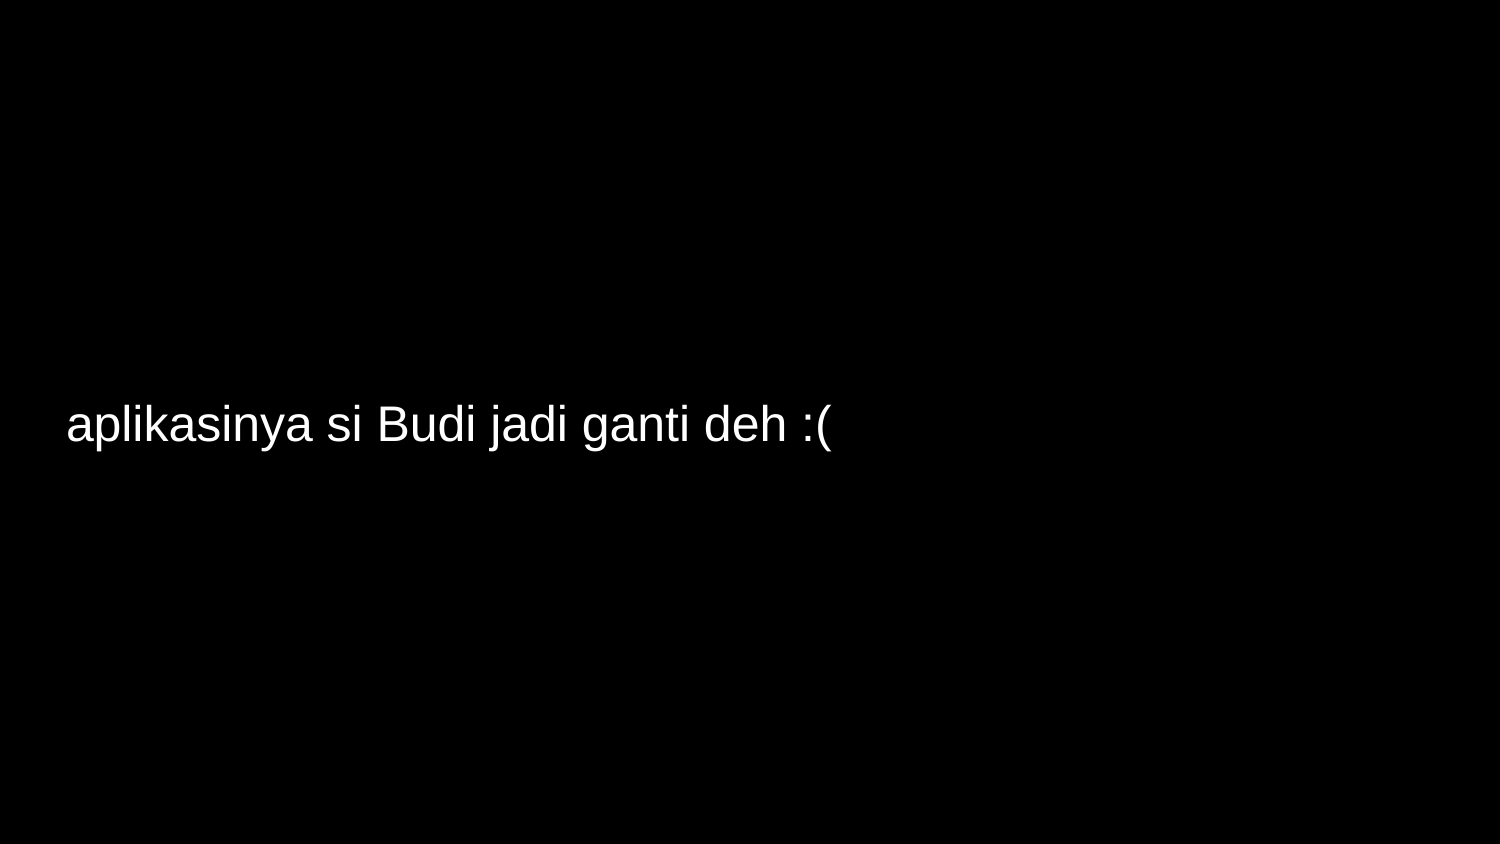

aplikasinya si Budi jadi ganti deh :(